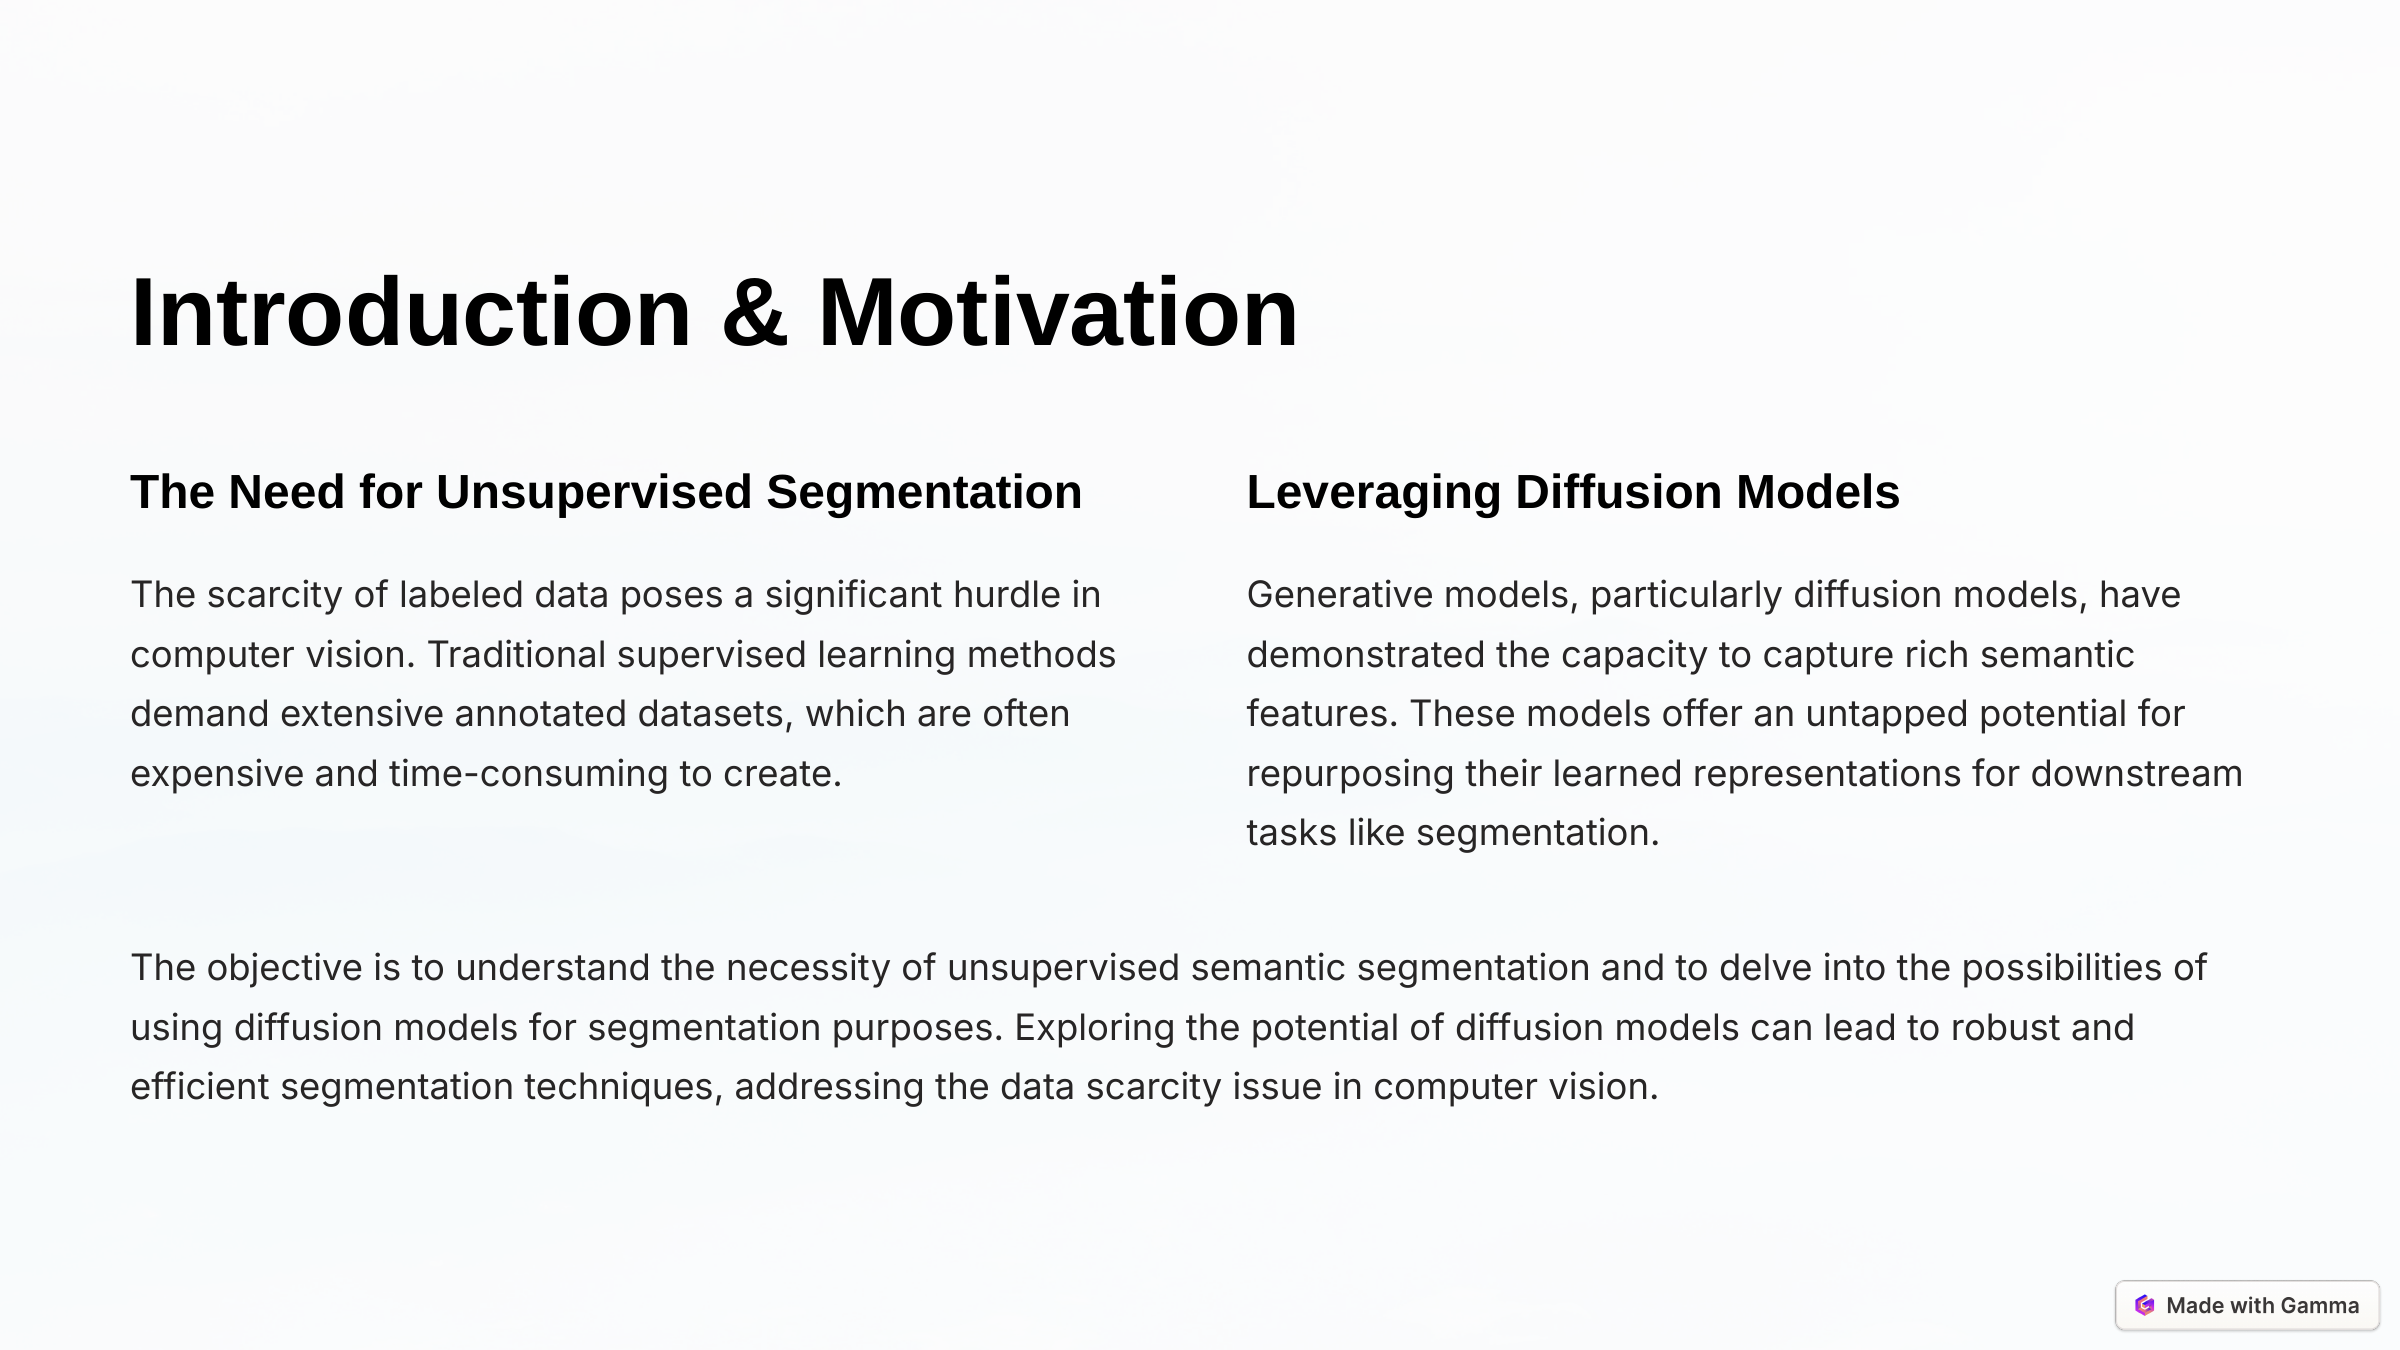

Introduction & Motivation
The Need for Unsupervised Segmentation
Leveraging Diffusion Models
The scarcity of labeled data poses a significant hurdle in computer vision. Traditional supervised learning methods demand extensive annotated datasets, which are often expensive and time-consuming to create.
Generative models, particularly diffusion models, have demonstrated the capacity to capture rich semantic features. These models offer an untapped potential for repurposing their learned representations for downstream tasks like segmentation.
The objective is to understand the necessity of unsupervised semantic segmentation and to delve into the possibilities of using diffusion models for segmentation purposes. Exploring the potential of diffusion models can lead to robust and efficient segmentation techniques, addressing the data scarcity issue in computer vision.